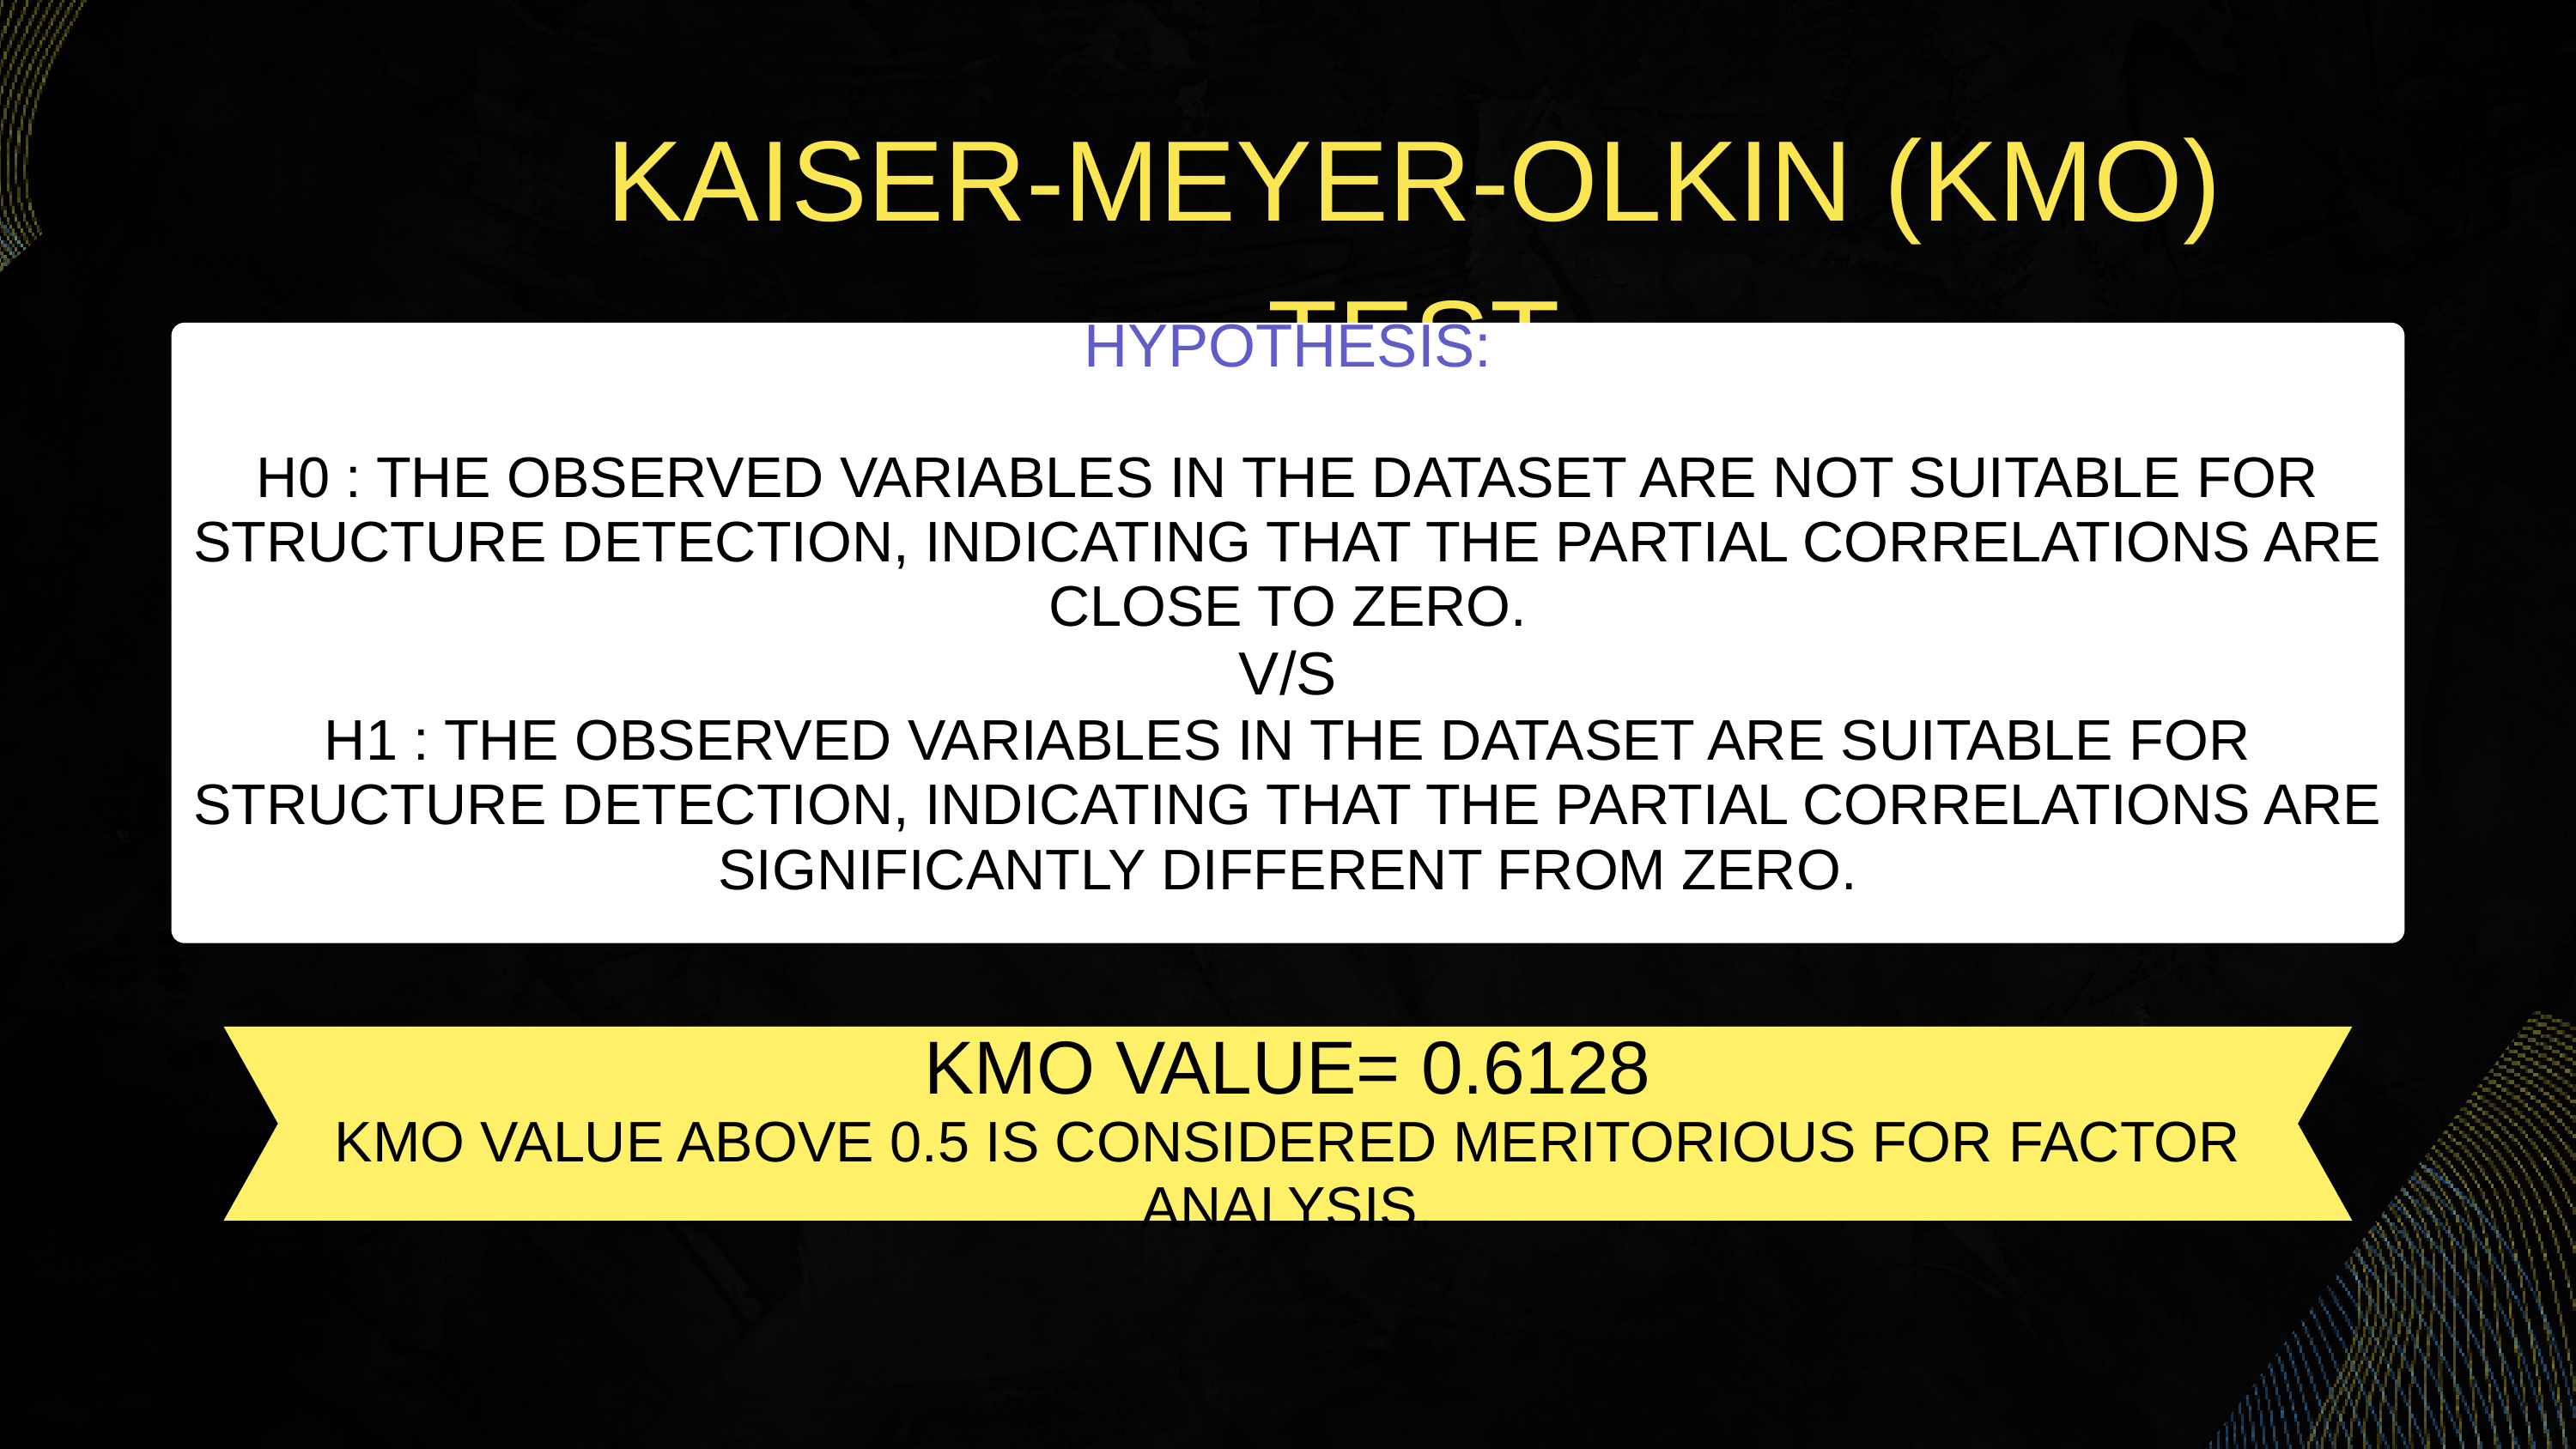

KAISER-MEYER-OLKIN (KMO) TEST

HYPOTHESIS:

H0 : THE OBSERVED VARIABLES IN THE DATASET ARE NOT SUITABLE FOR STRUCTURE DETECTION, INDICATING THAT THE PARTIAL CORRELATIONS ARE CLOSE TO ZERO.
V/S
H1 : THE OBSERVED VARIABLES IN THE DATASET ARE SUITABLE FOR STRUCTURE DETECTION, INDICATING THAT THE PARTIAL CORRELATIONS ARE SIGNIFICANTLY DIFFERENT FROM ZERO.

KMO VALUE= 0.6128
KMO VALUE ABOVE 0.5 IS CONSIDERED MERITORIOUS FOR FACTOR ANALYSIS.